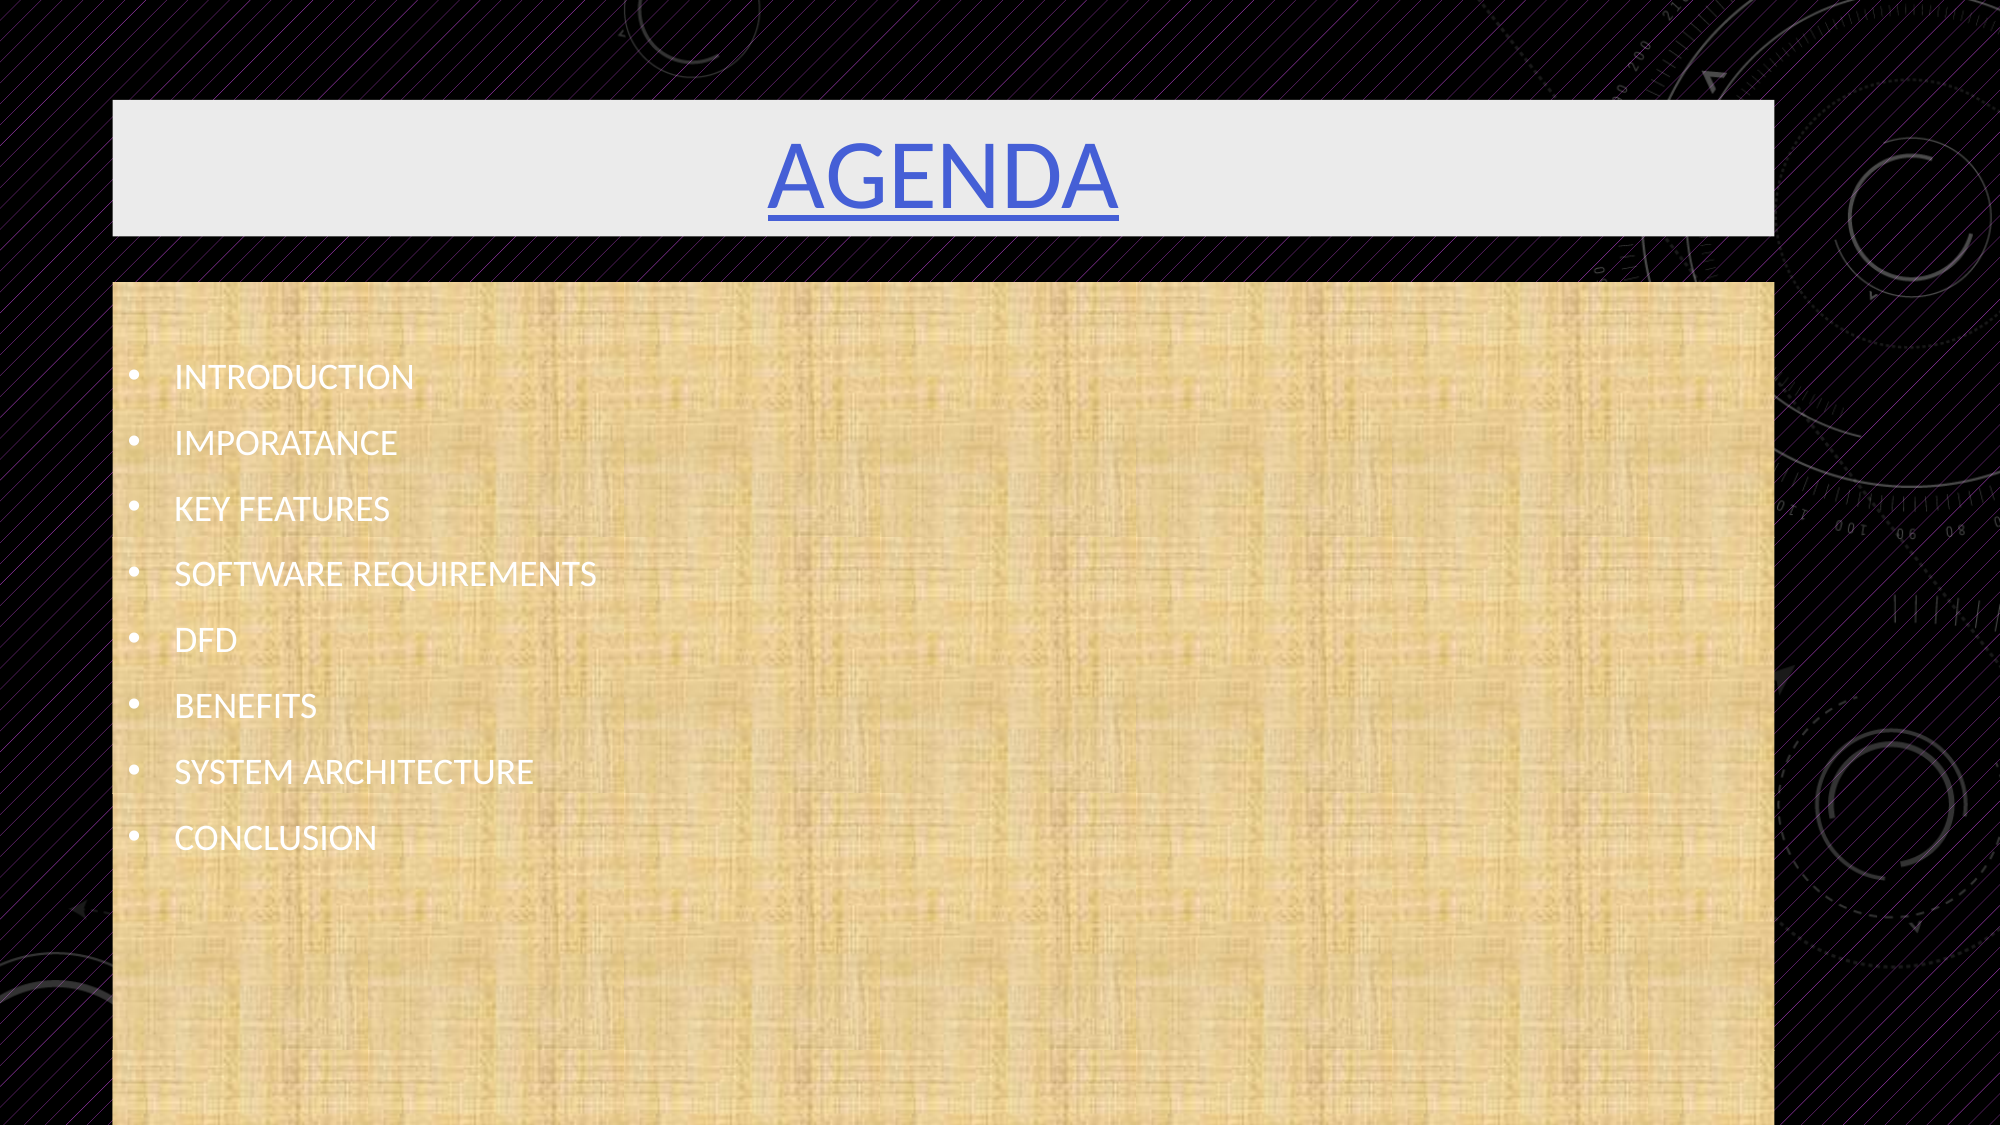

# AGENDA
INTRODUCTION
IMPORATANCE
KEY FEATURES
SOFTWARE REQUIREMENTS
DFD
BENEFITS
SYSTEM ARCHITECTURE
CONCLUSION